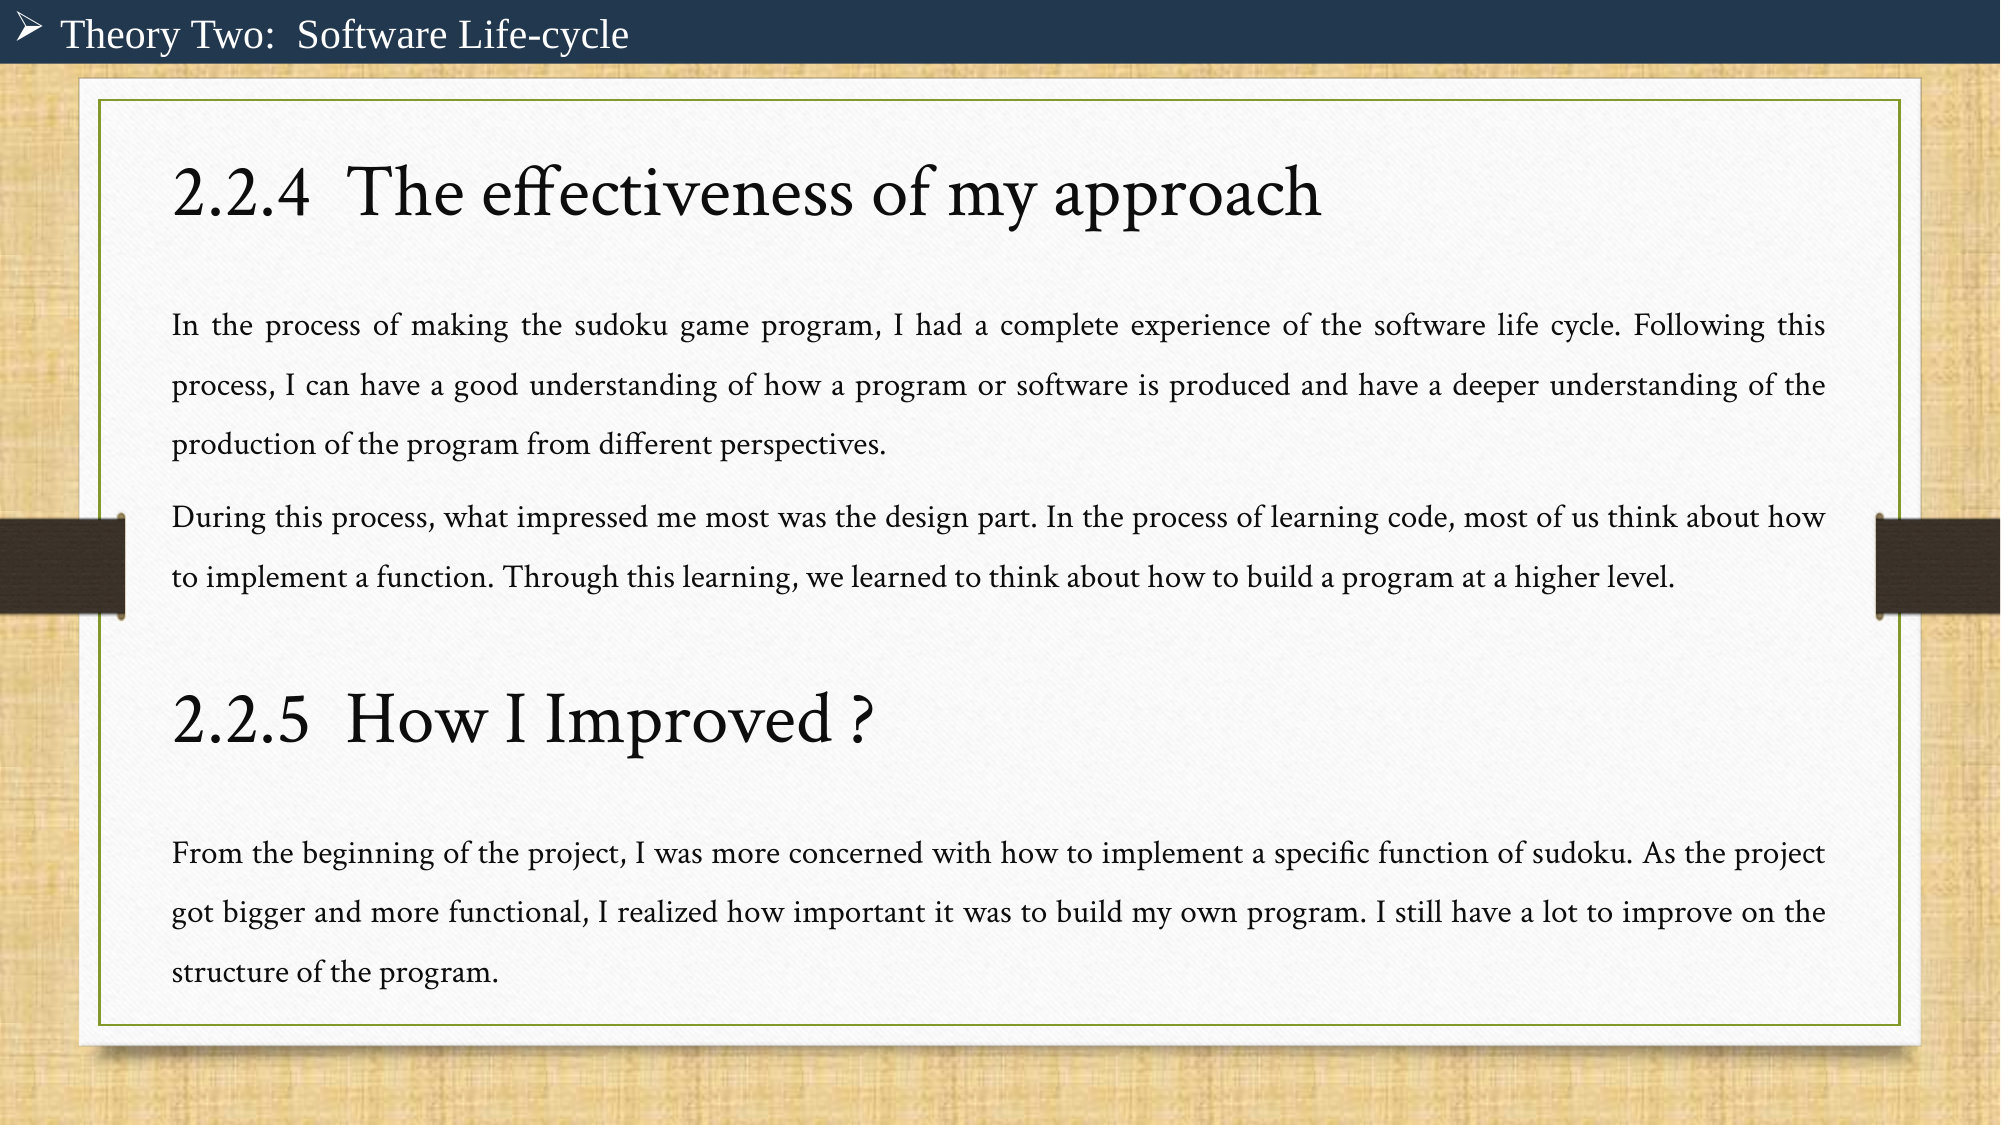

Theory Two:  Software Life-cycle
2.2.4  The effectiveness of my approach
In the process of making the sudoku game program, I had a complete experience of the software life cycle. Following this process, I can have a good understanding of how a program or software is produced and have a deeper understanding of the production of the program from different perspectives.
During this process, what impressed me most was the design part. In the process of learning code, most of us think about how to implement a function. Through this learning, we learned to think about how to build a program at a higher level.

2.2.5  How I Improved ?
From the beginning of the project, I was more concerned with how to implement a specific function of sudoku. As the project got bigger and more functional, I realized how important it was to build my own program. I still have a lot to improve on the structure of the program.